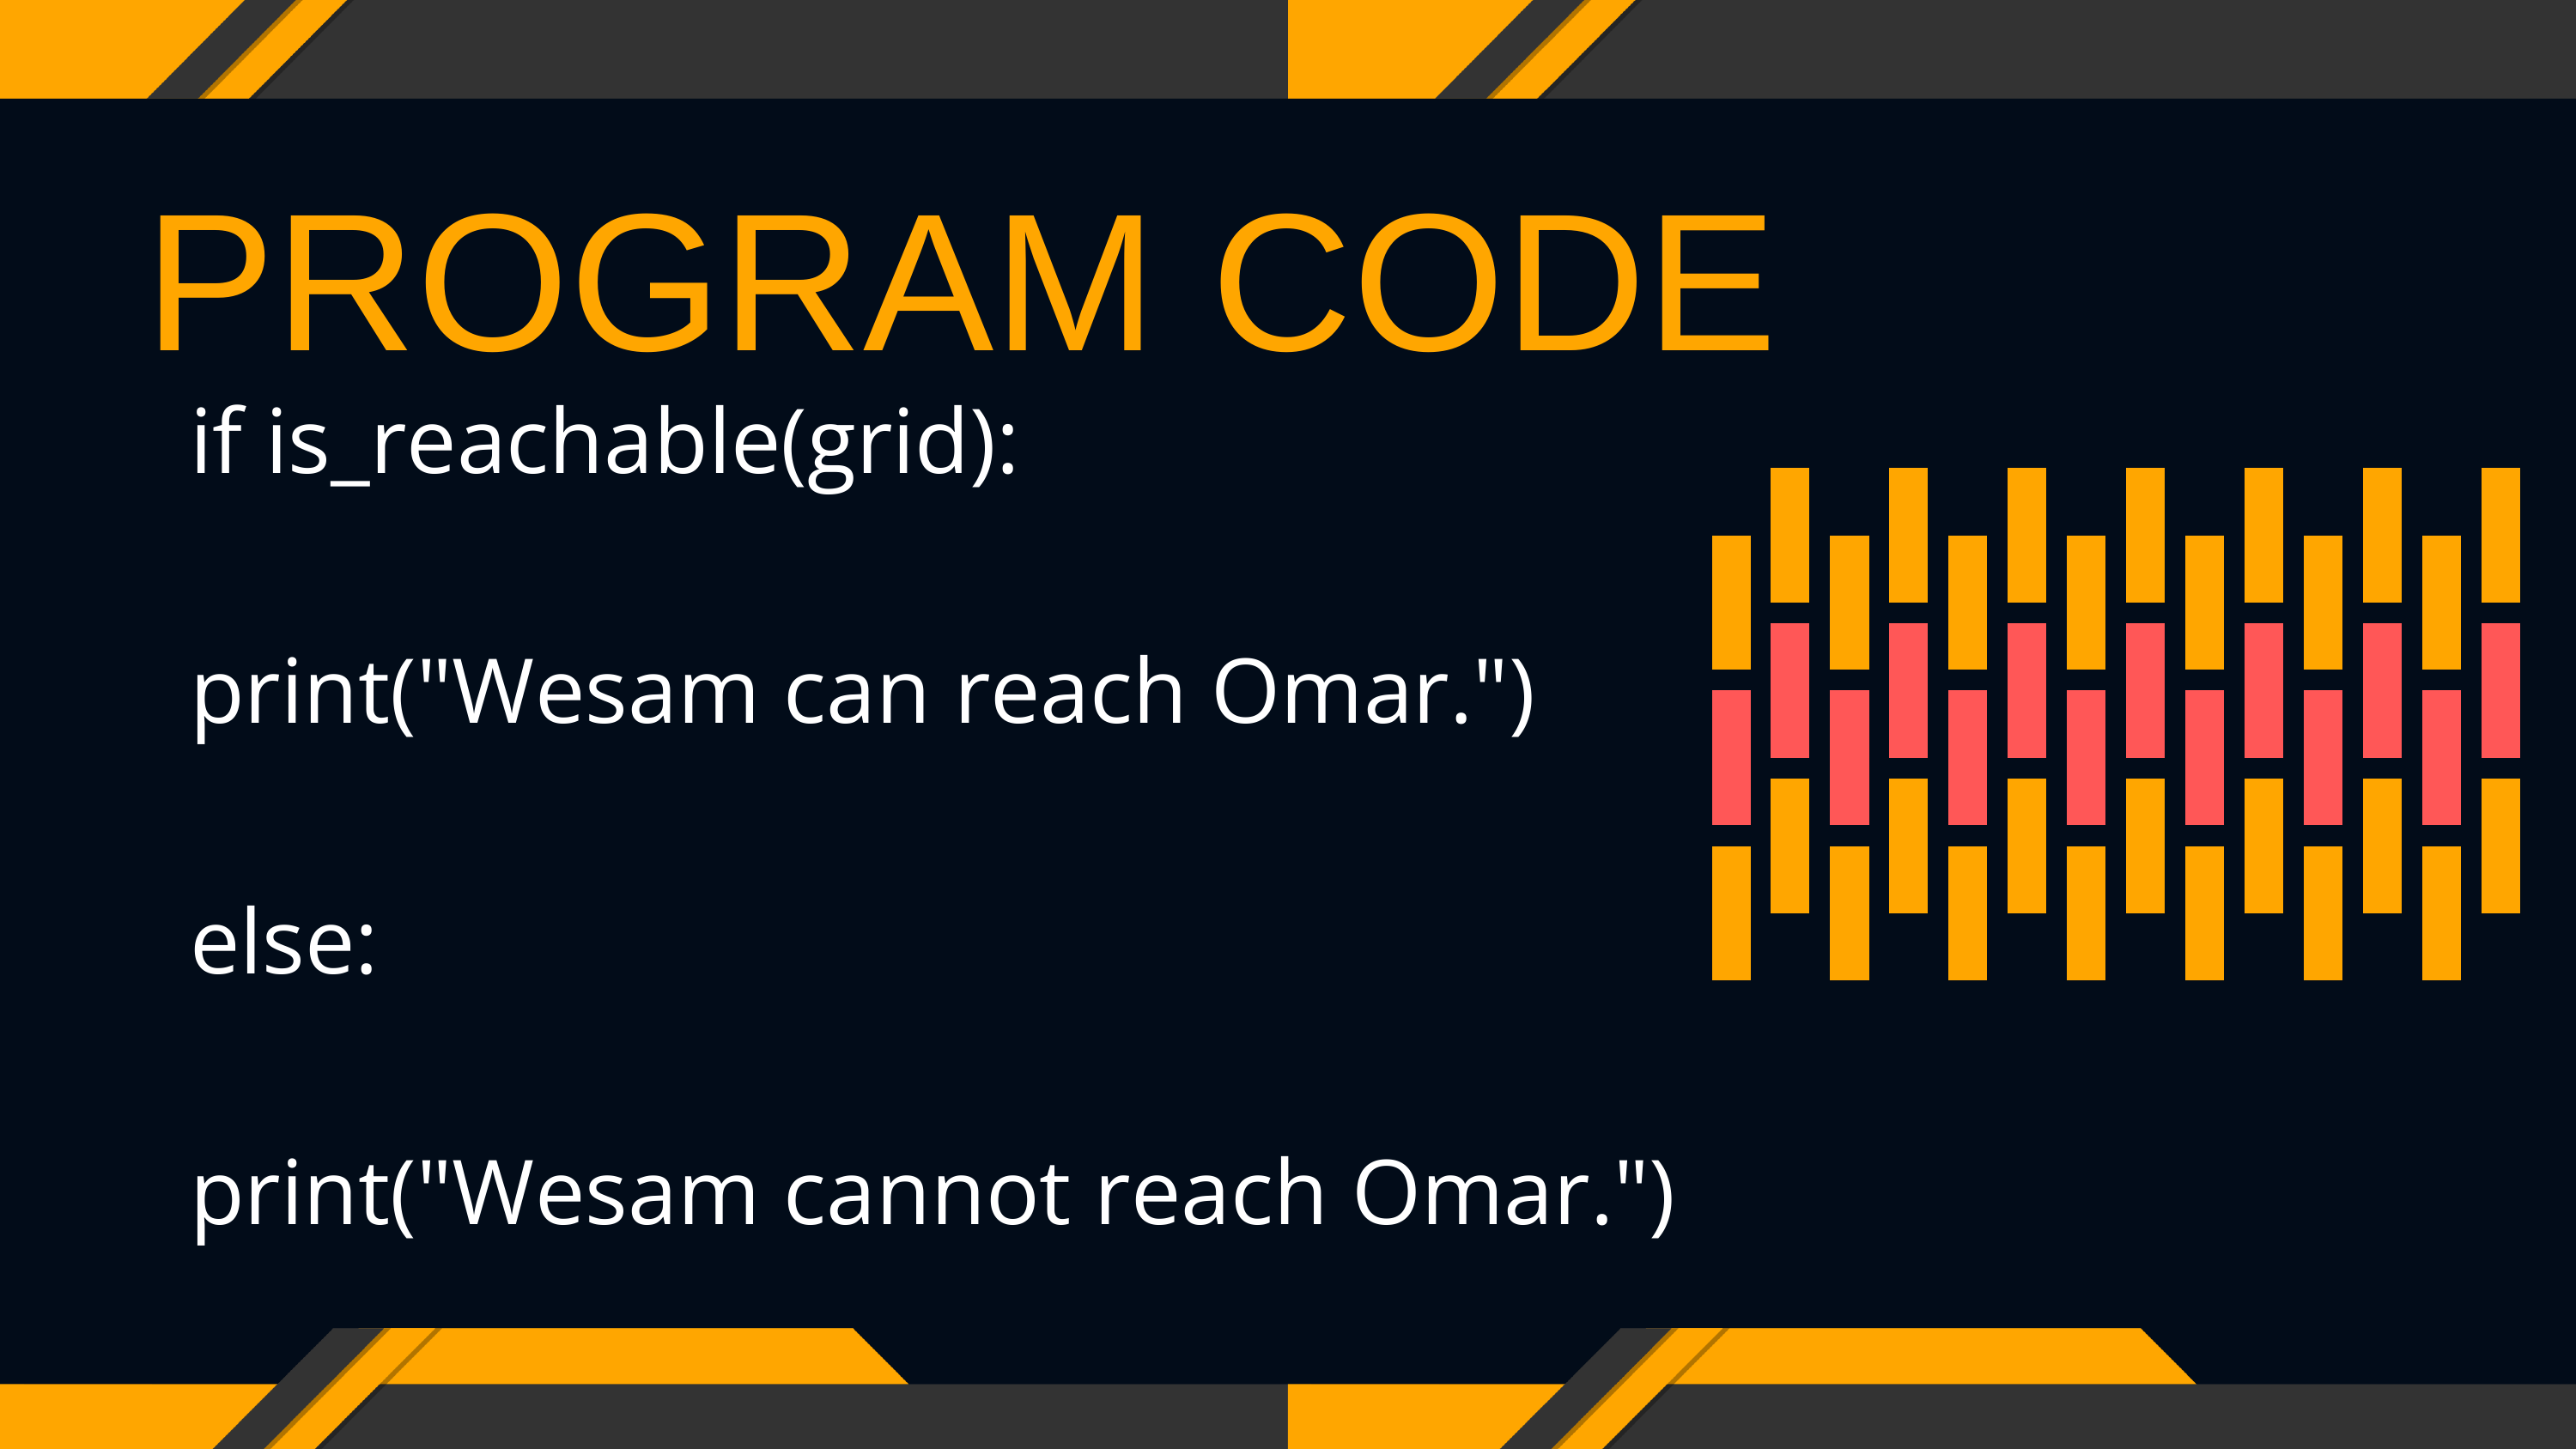

PROGRAM CODE
if is_reachable(grid):

print("Wesam can reach Omar.")

else:

print("Wesam cannot reach Omar.")